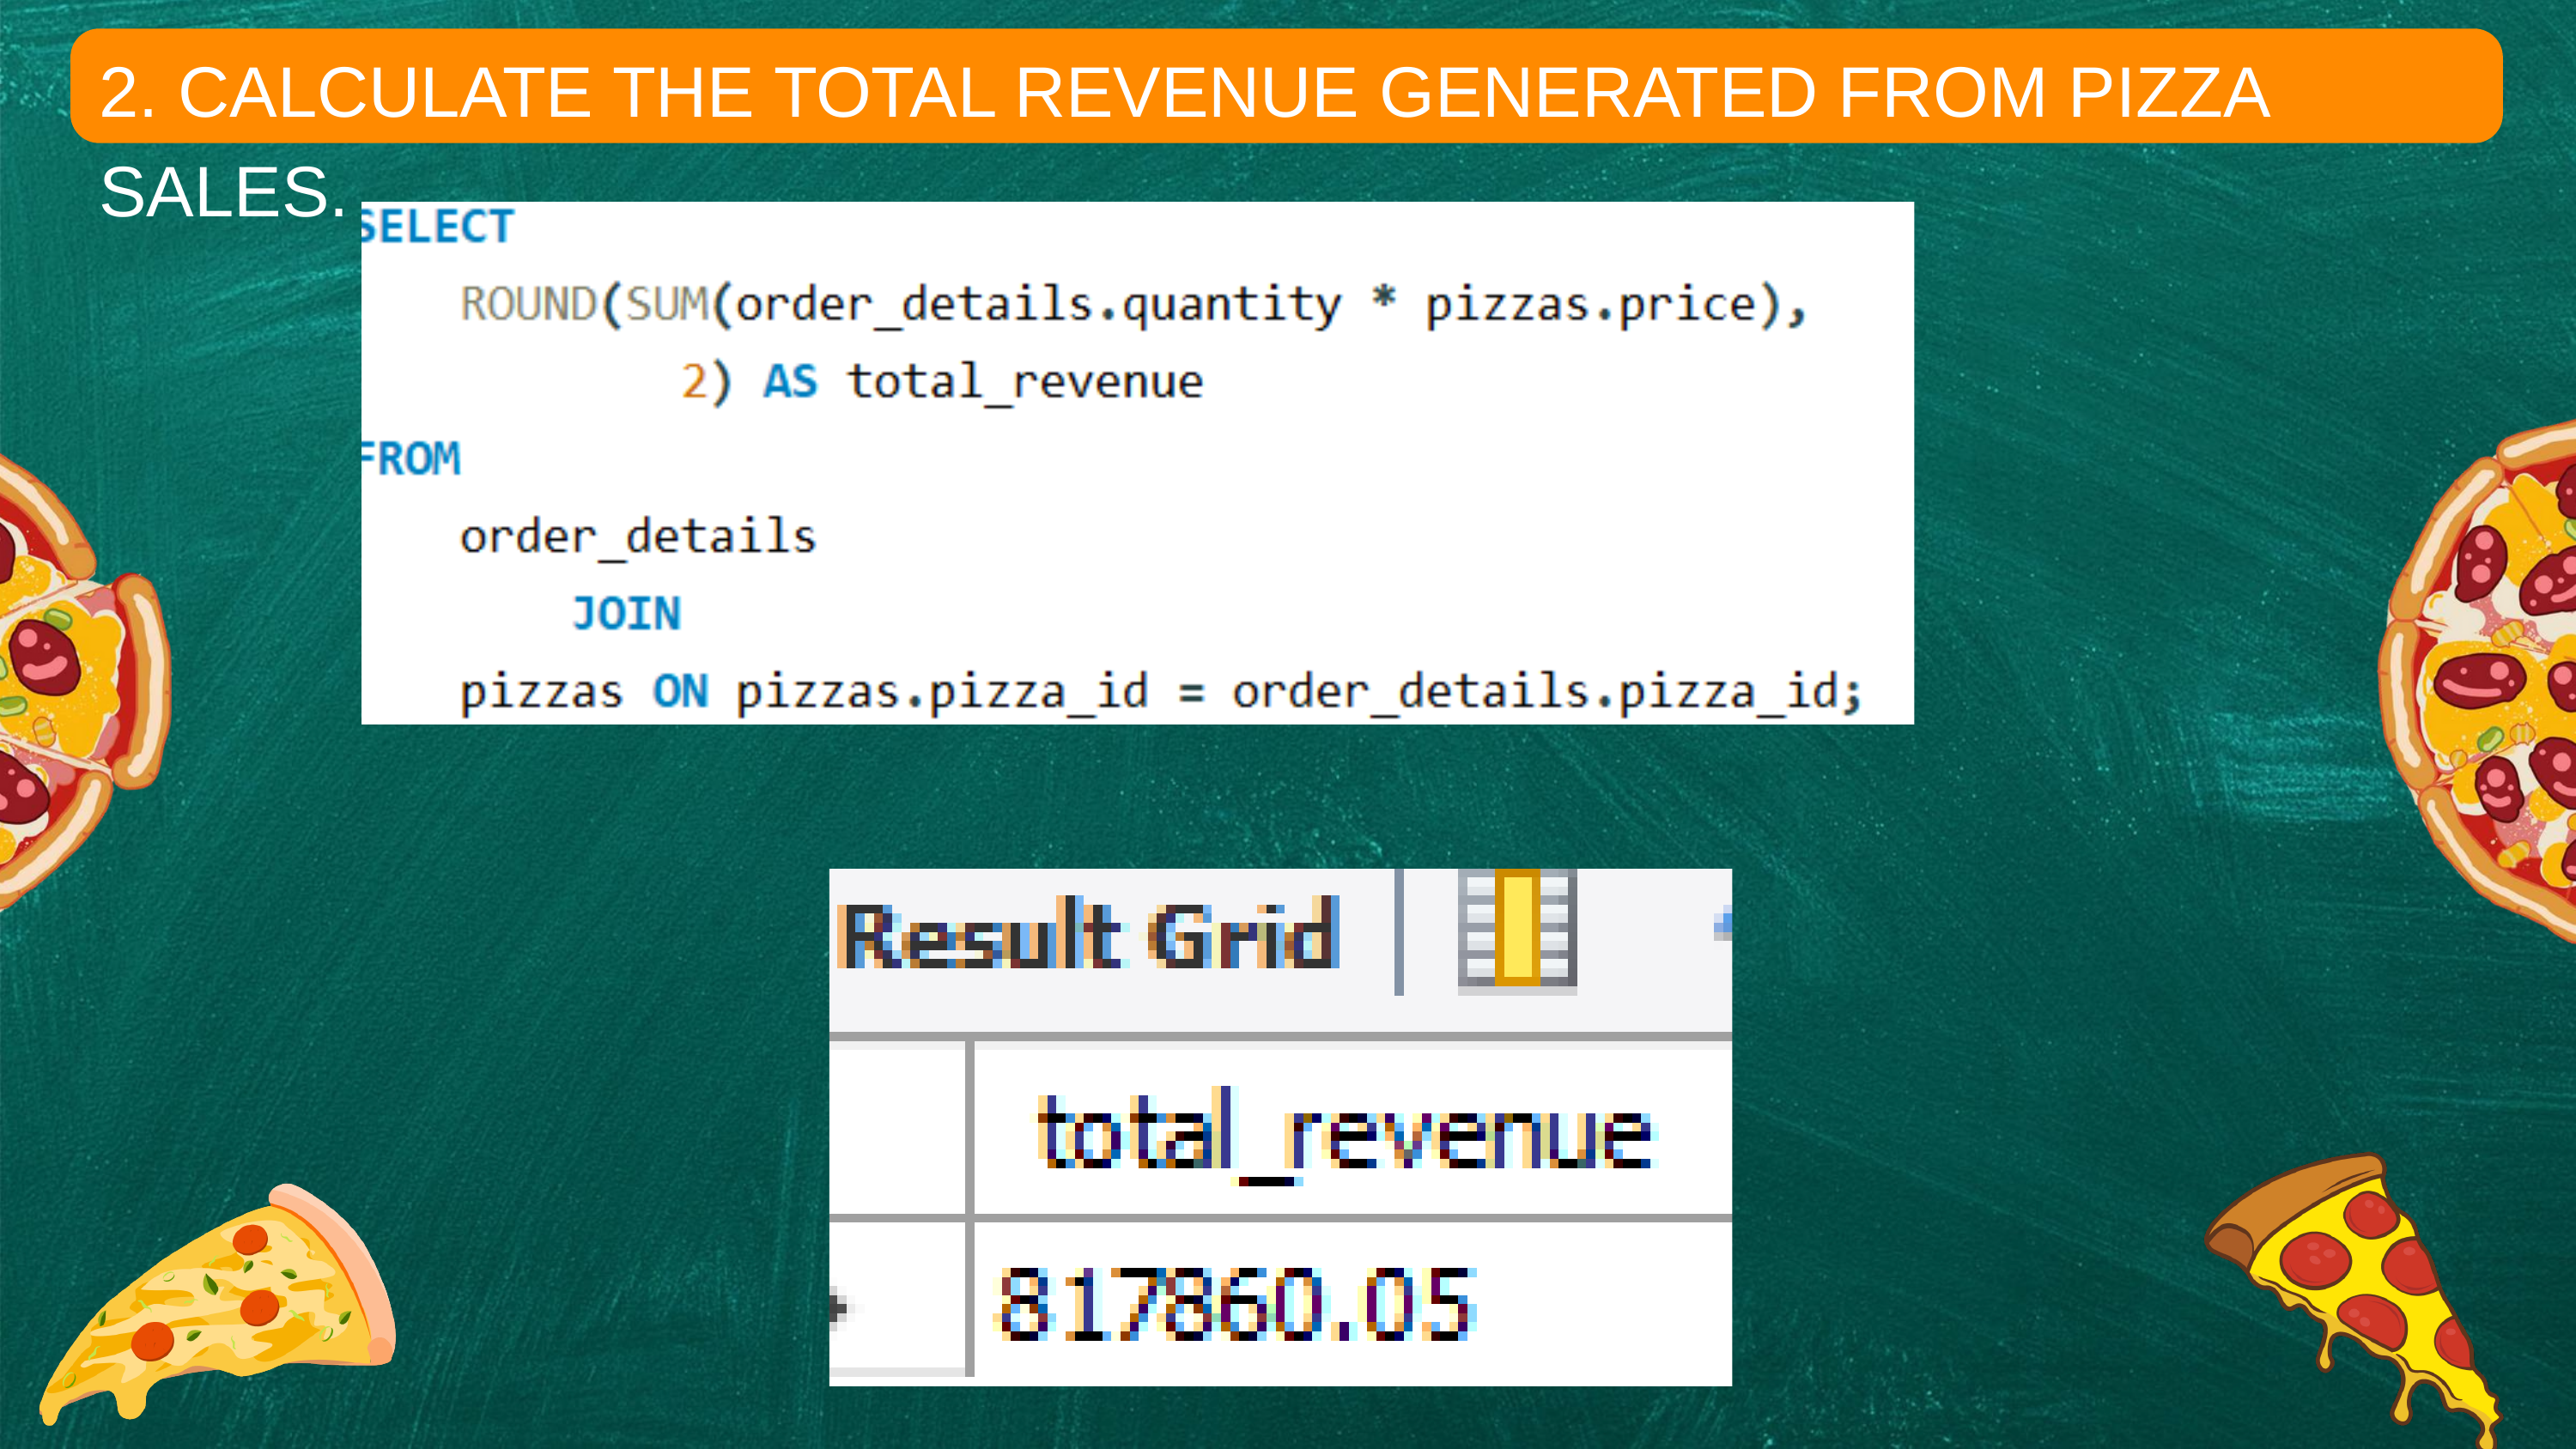

2. CALCULATE THE TOTAL REVENUE GENERATED FROM PIZZA SALES.